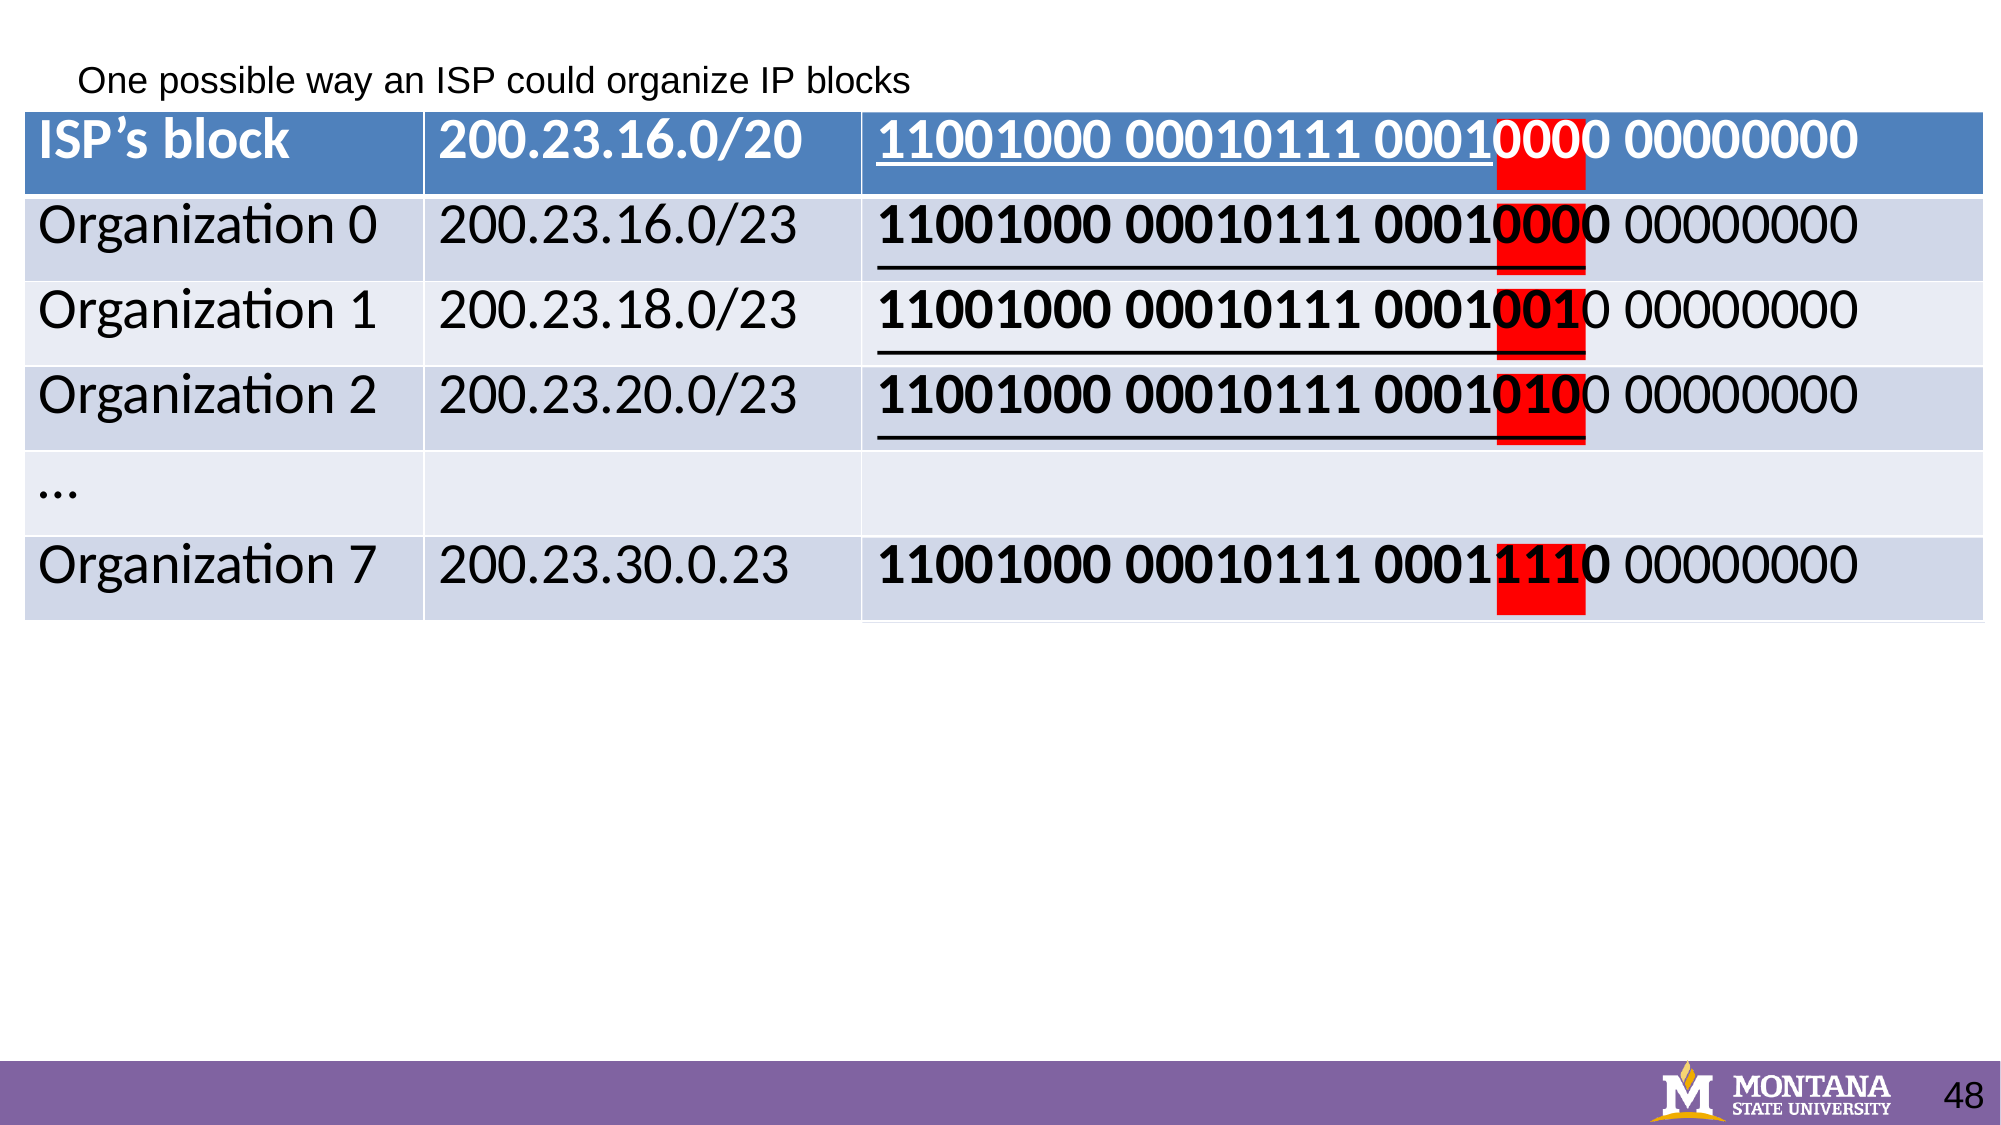

One possible way an ISP could organize IP blocks
| ISP’s block | 200.23.16.0/20 | 11001000 00010111 00010000 00000000 |
| --- | --- | --- |
| Organization 0 | 200.23.16.0/23 | 11001000 00010111 00010000 00000000 |
| Organization 1 | 200.23.18.0/23 | 11001000 00010111 00010010 00000000 |
| Organization 2 | 200.23.20.0/23 | 11001000 00010111 00010100 00000000 |
| … |  |  |
| Organization 7 | 200.23.30.0.23 | 11001000 00010111 00011110 00000000 |

48